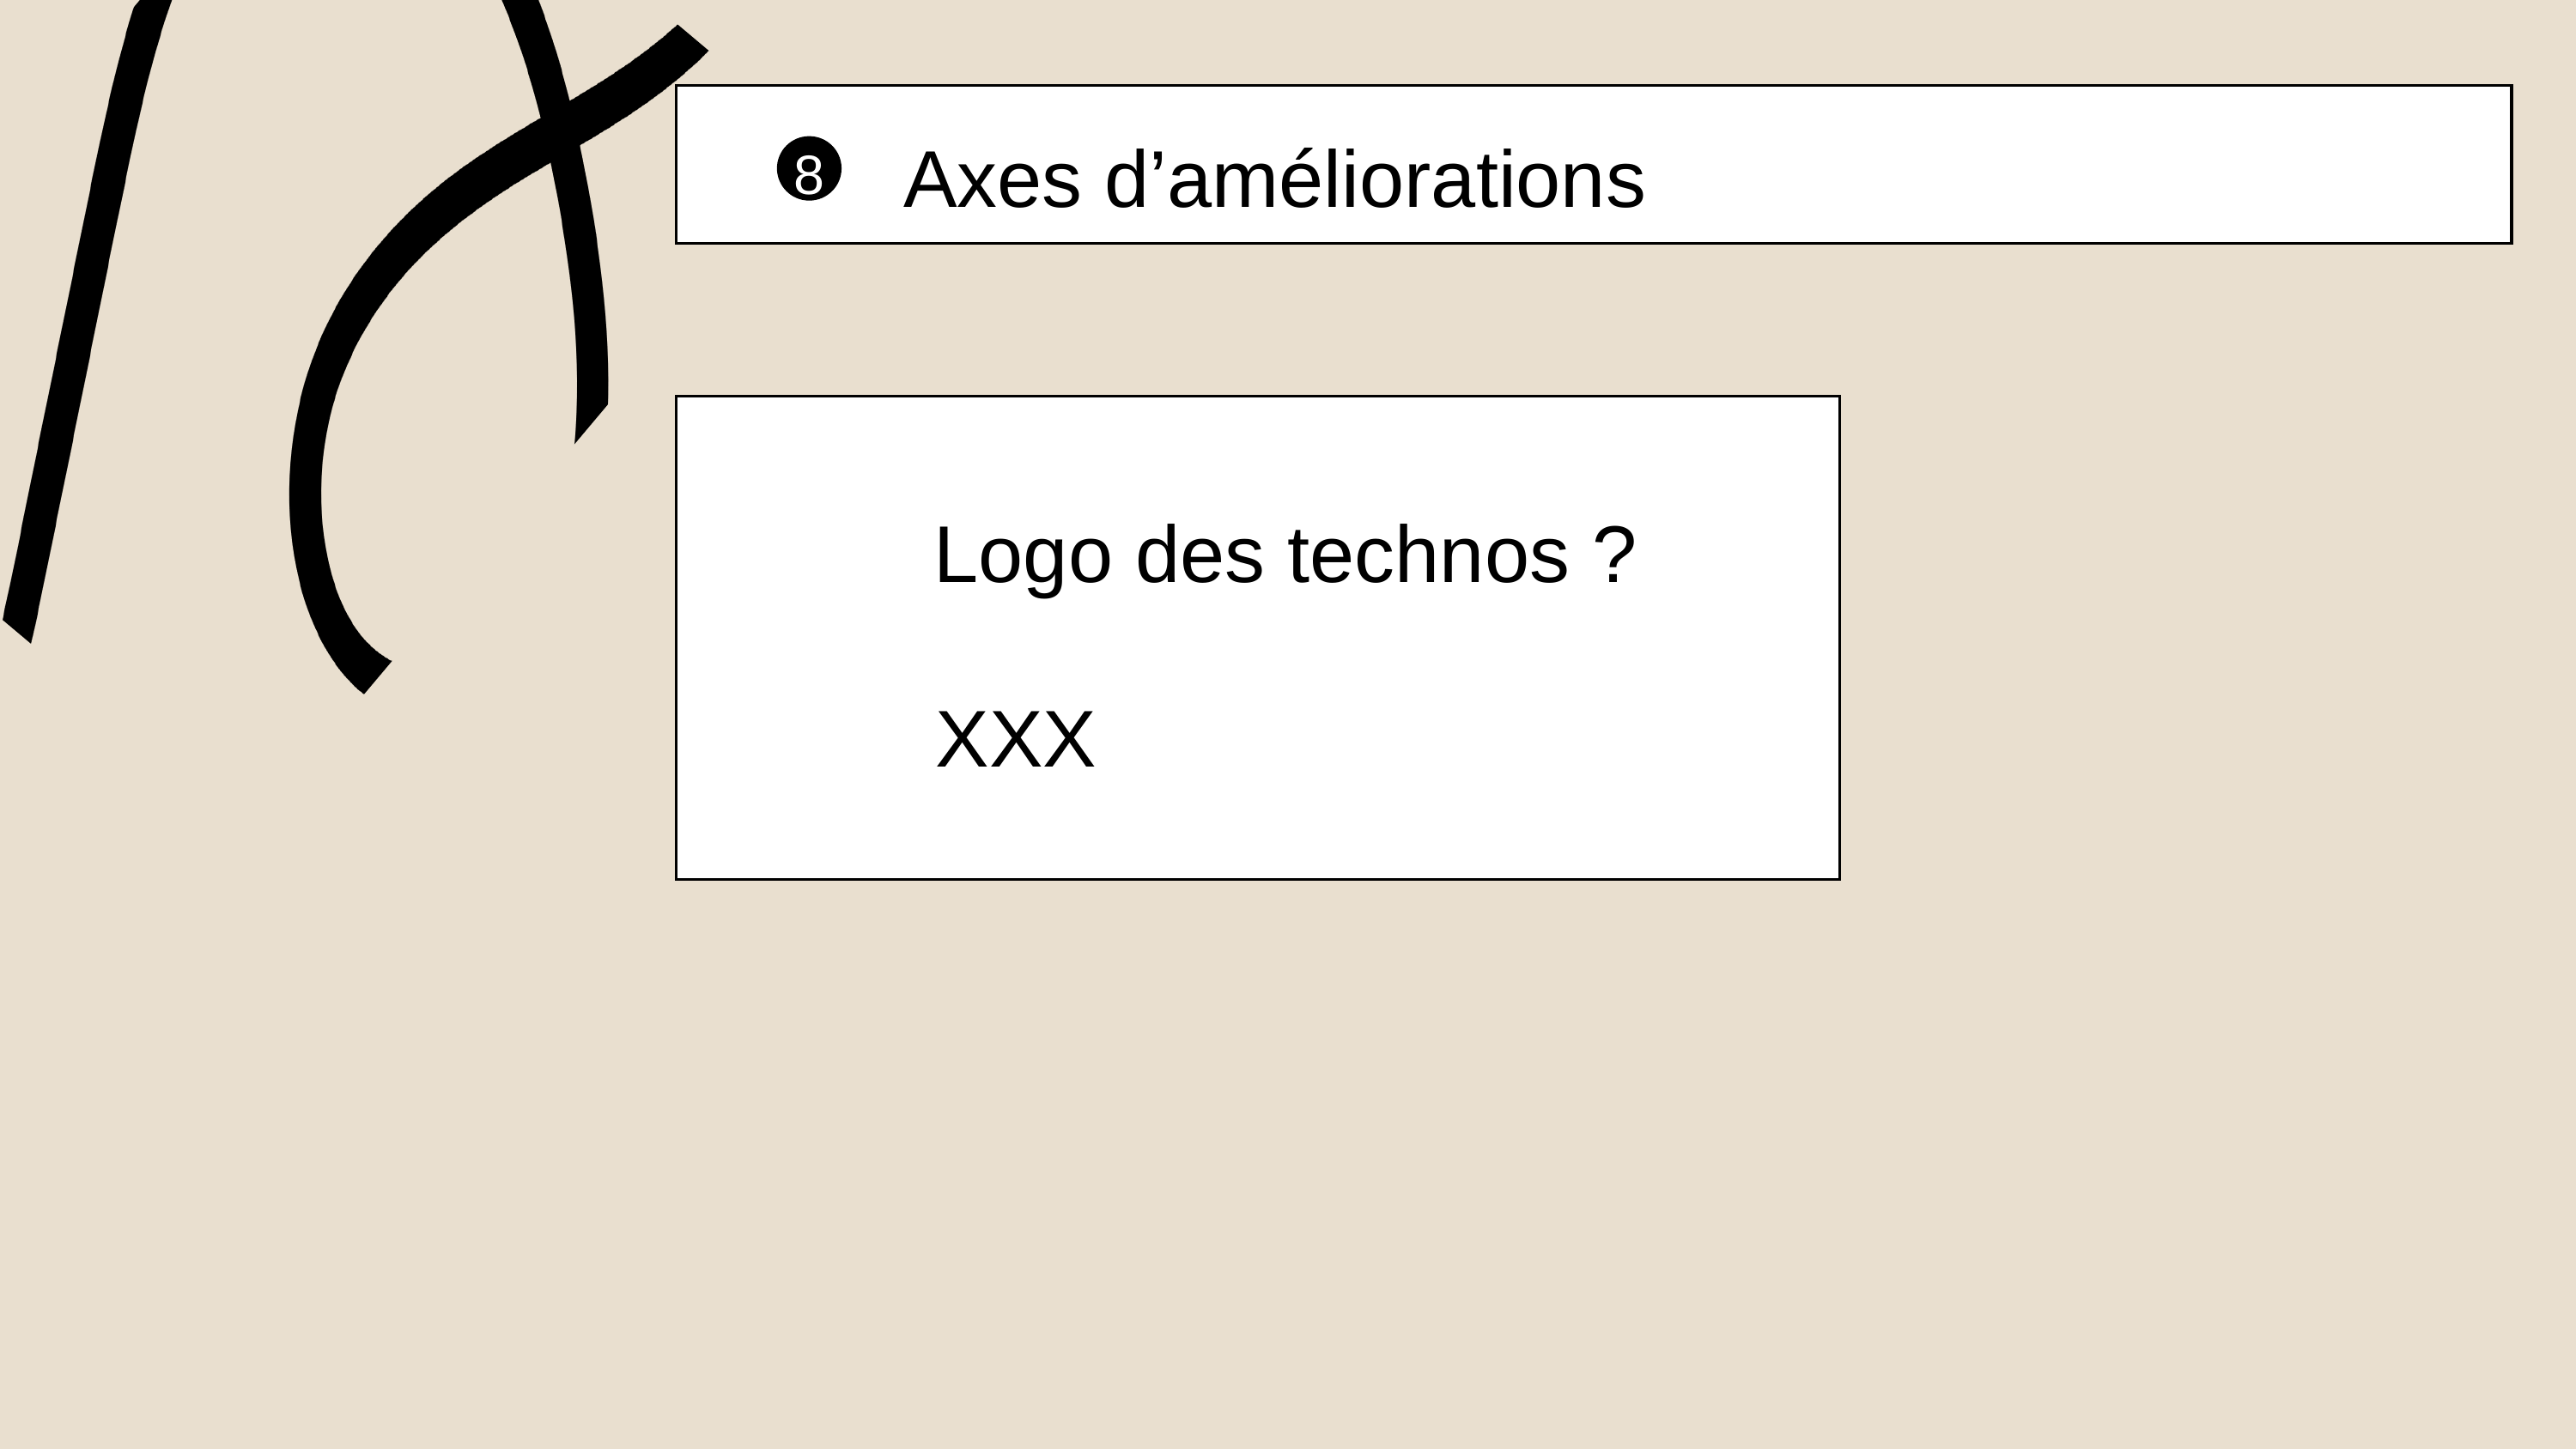

Axes d’améliorations

8

Logo des technos ?
XXX